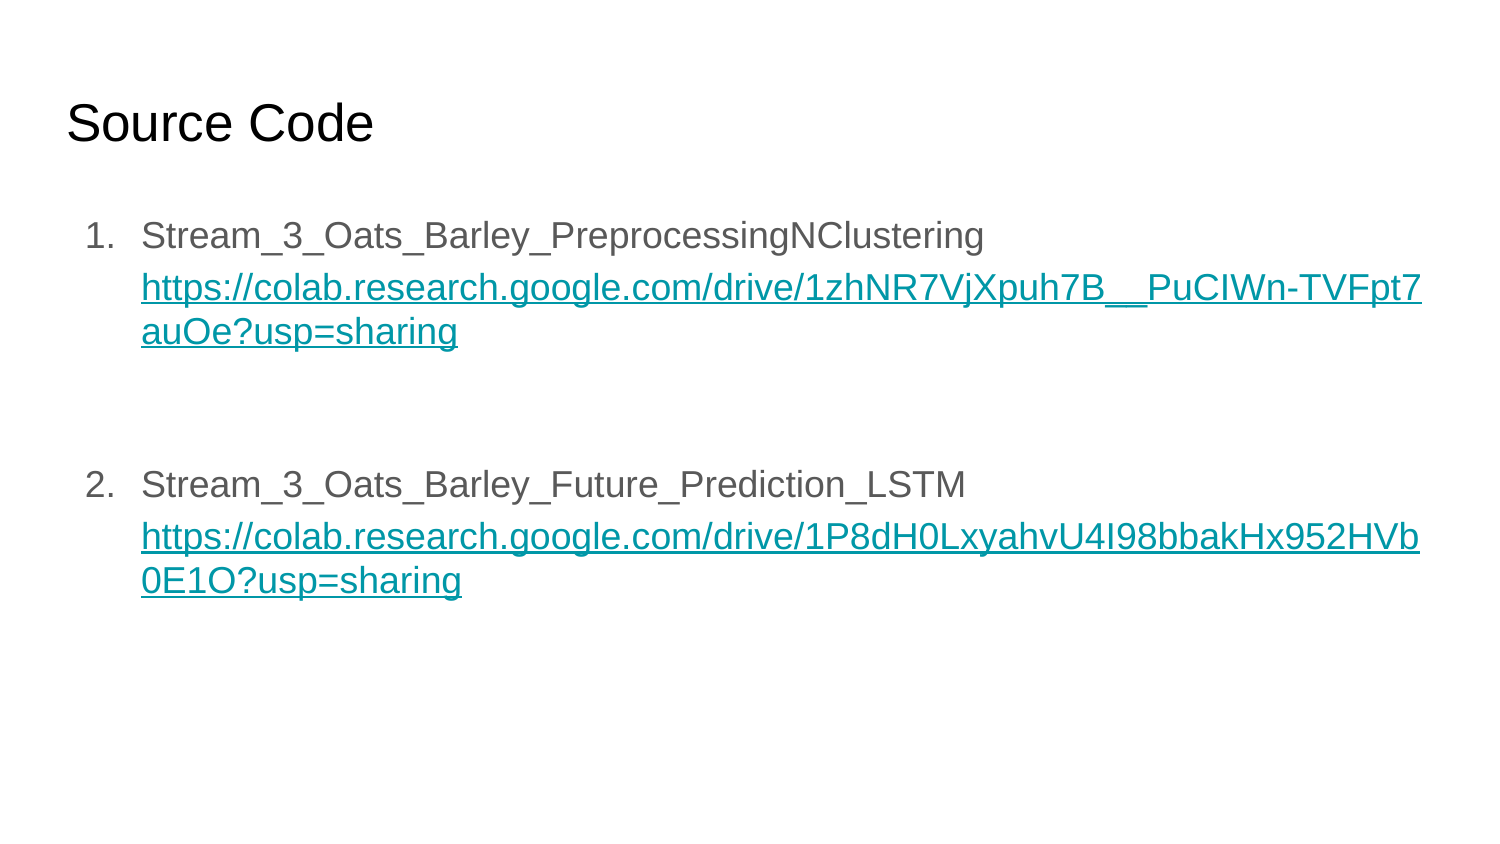

# Source Code
Stream_3_Oats_Barley_PreprocessingNClustering https://colab.research.google.com/drive/1zhNR7VjXpuh7B__PuCIWn-TVFpt7auOe?usp=sharing

Stream_3_Oats_Barley_Future_Prediction_LSTM https://colab.research.google.com/drive/1P8dH0LxyahvU4I98bbakHx952HVb0E1O?usp=sharing